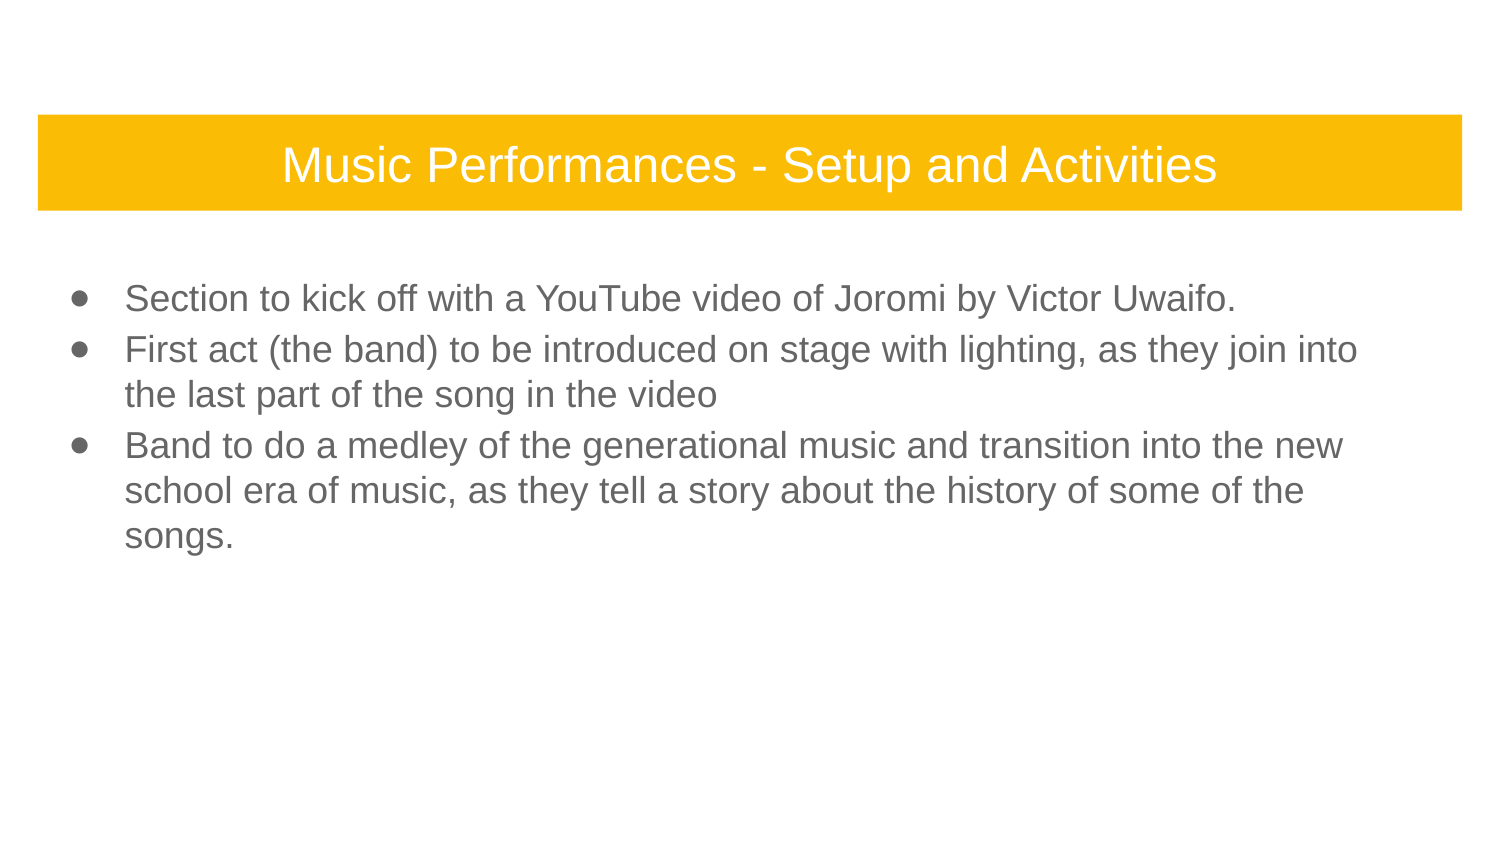

Music Performances - Setup and Activities
Section to kick off with a YouTube video of Joromi by Victor Uwaifo.
First act (the band) to be introduced on stage with lighting, as they join into the last part of the song in the video
Band to do a medley of the generational music and transition into the new school era of music, as they tell a story about the history of some of the songs.